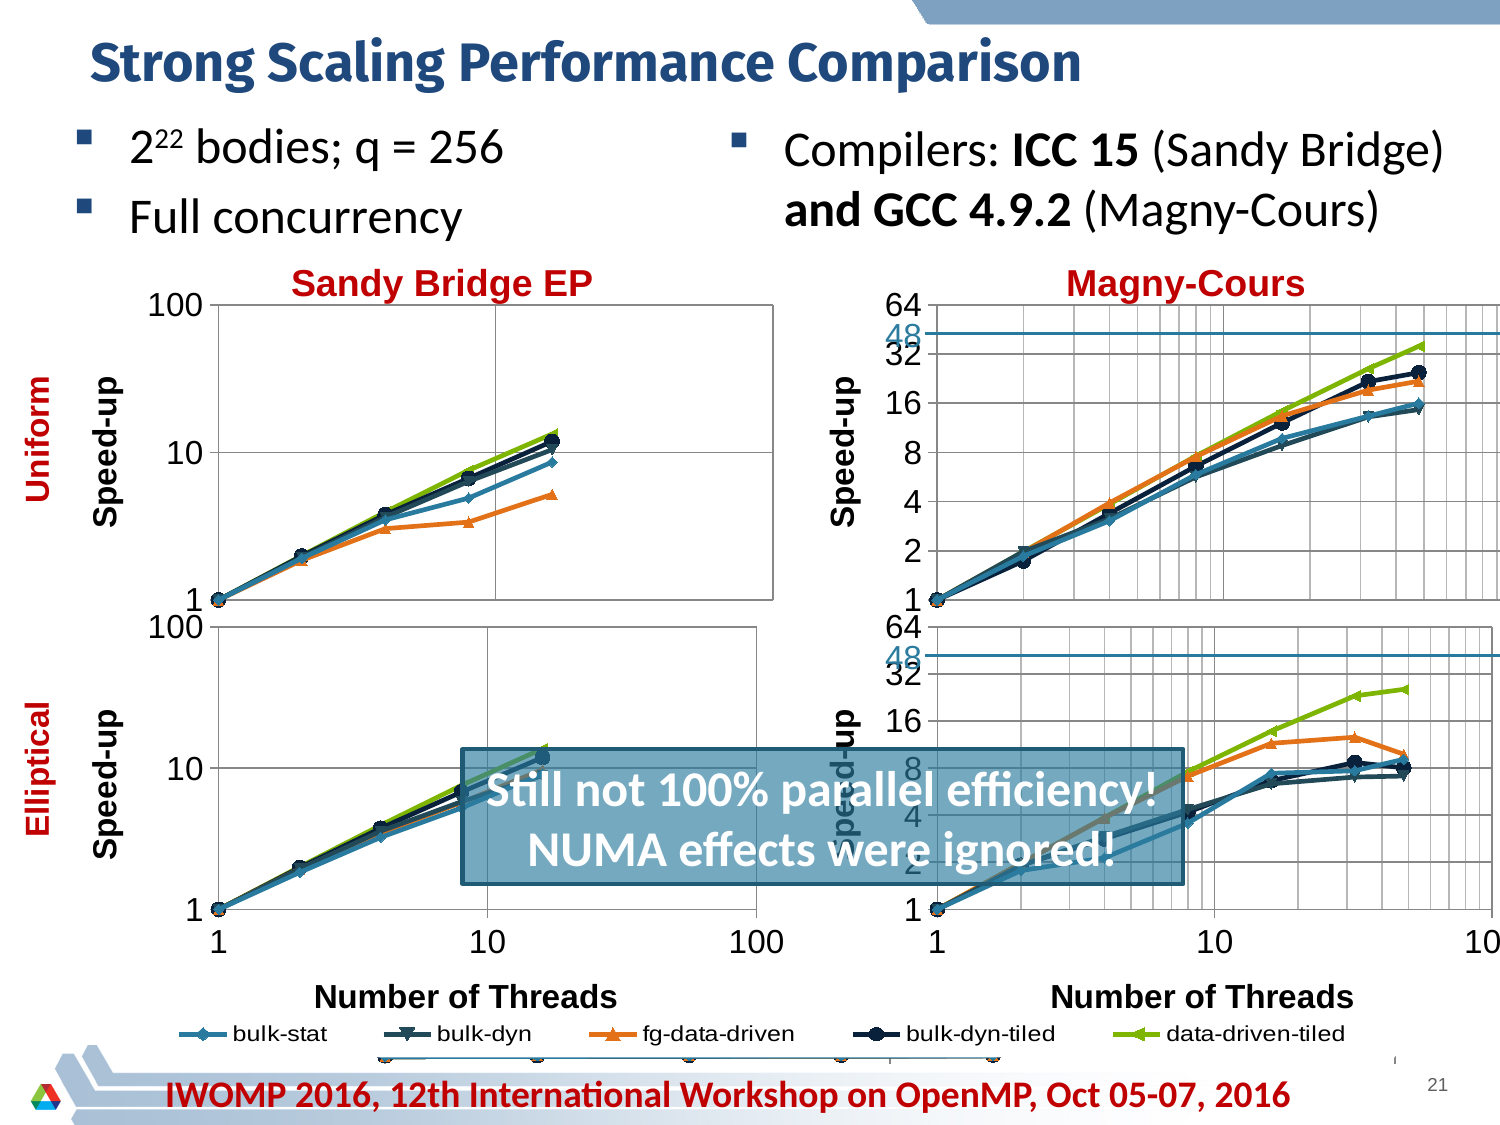

# Strong Scaling Performance Comparison
222 bodies; q = 256
Full concurrency
Compilers: ICC 15 (Sandy Bridge) and GCC 4.9.2 (Magny-Cours)
Sandy Bridge EP
Magny-Cours

### Chart

| Category |  |  |  |  |  |
|---|---|---|---|---|---|

### Chart

| Category |  |  |  |  |  |
|---|---|---|---|---|---|
48
Uniform

### Chart

| Category |  |  |  |  |  |
|---|---|---|---|---|---|

### Chart

| Category |  |  |  |  |  |
|---|---|---|---|---|---|
48
Elliptical
Still not 100% parallel efficiency!
NUMA effects were ignored!

### Chart

| Category |  |  |  |  |  |
|---|---|---|---|---|---|
IWOMP 2016, 12th International Workshop on OpenMP, Oct 05-07, 2016
21